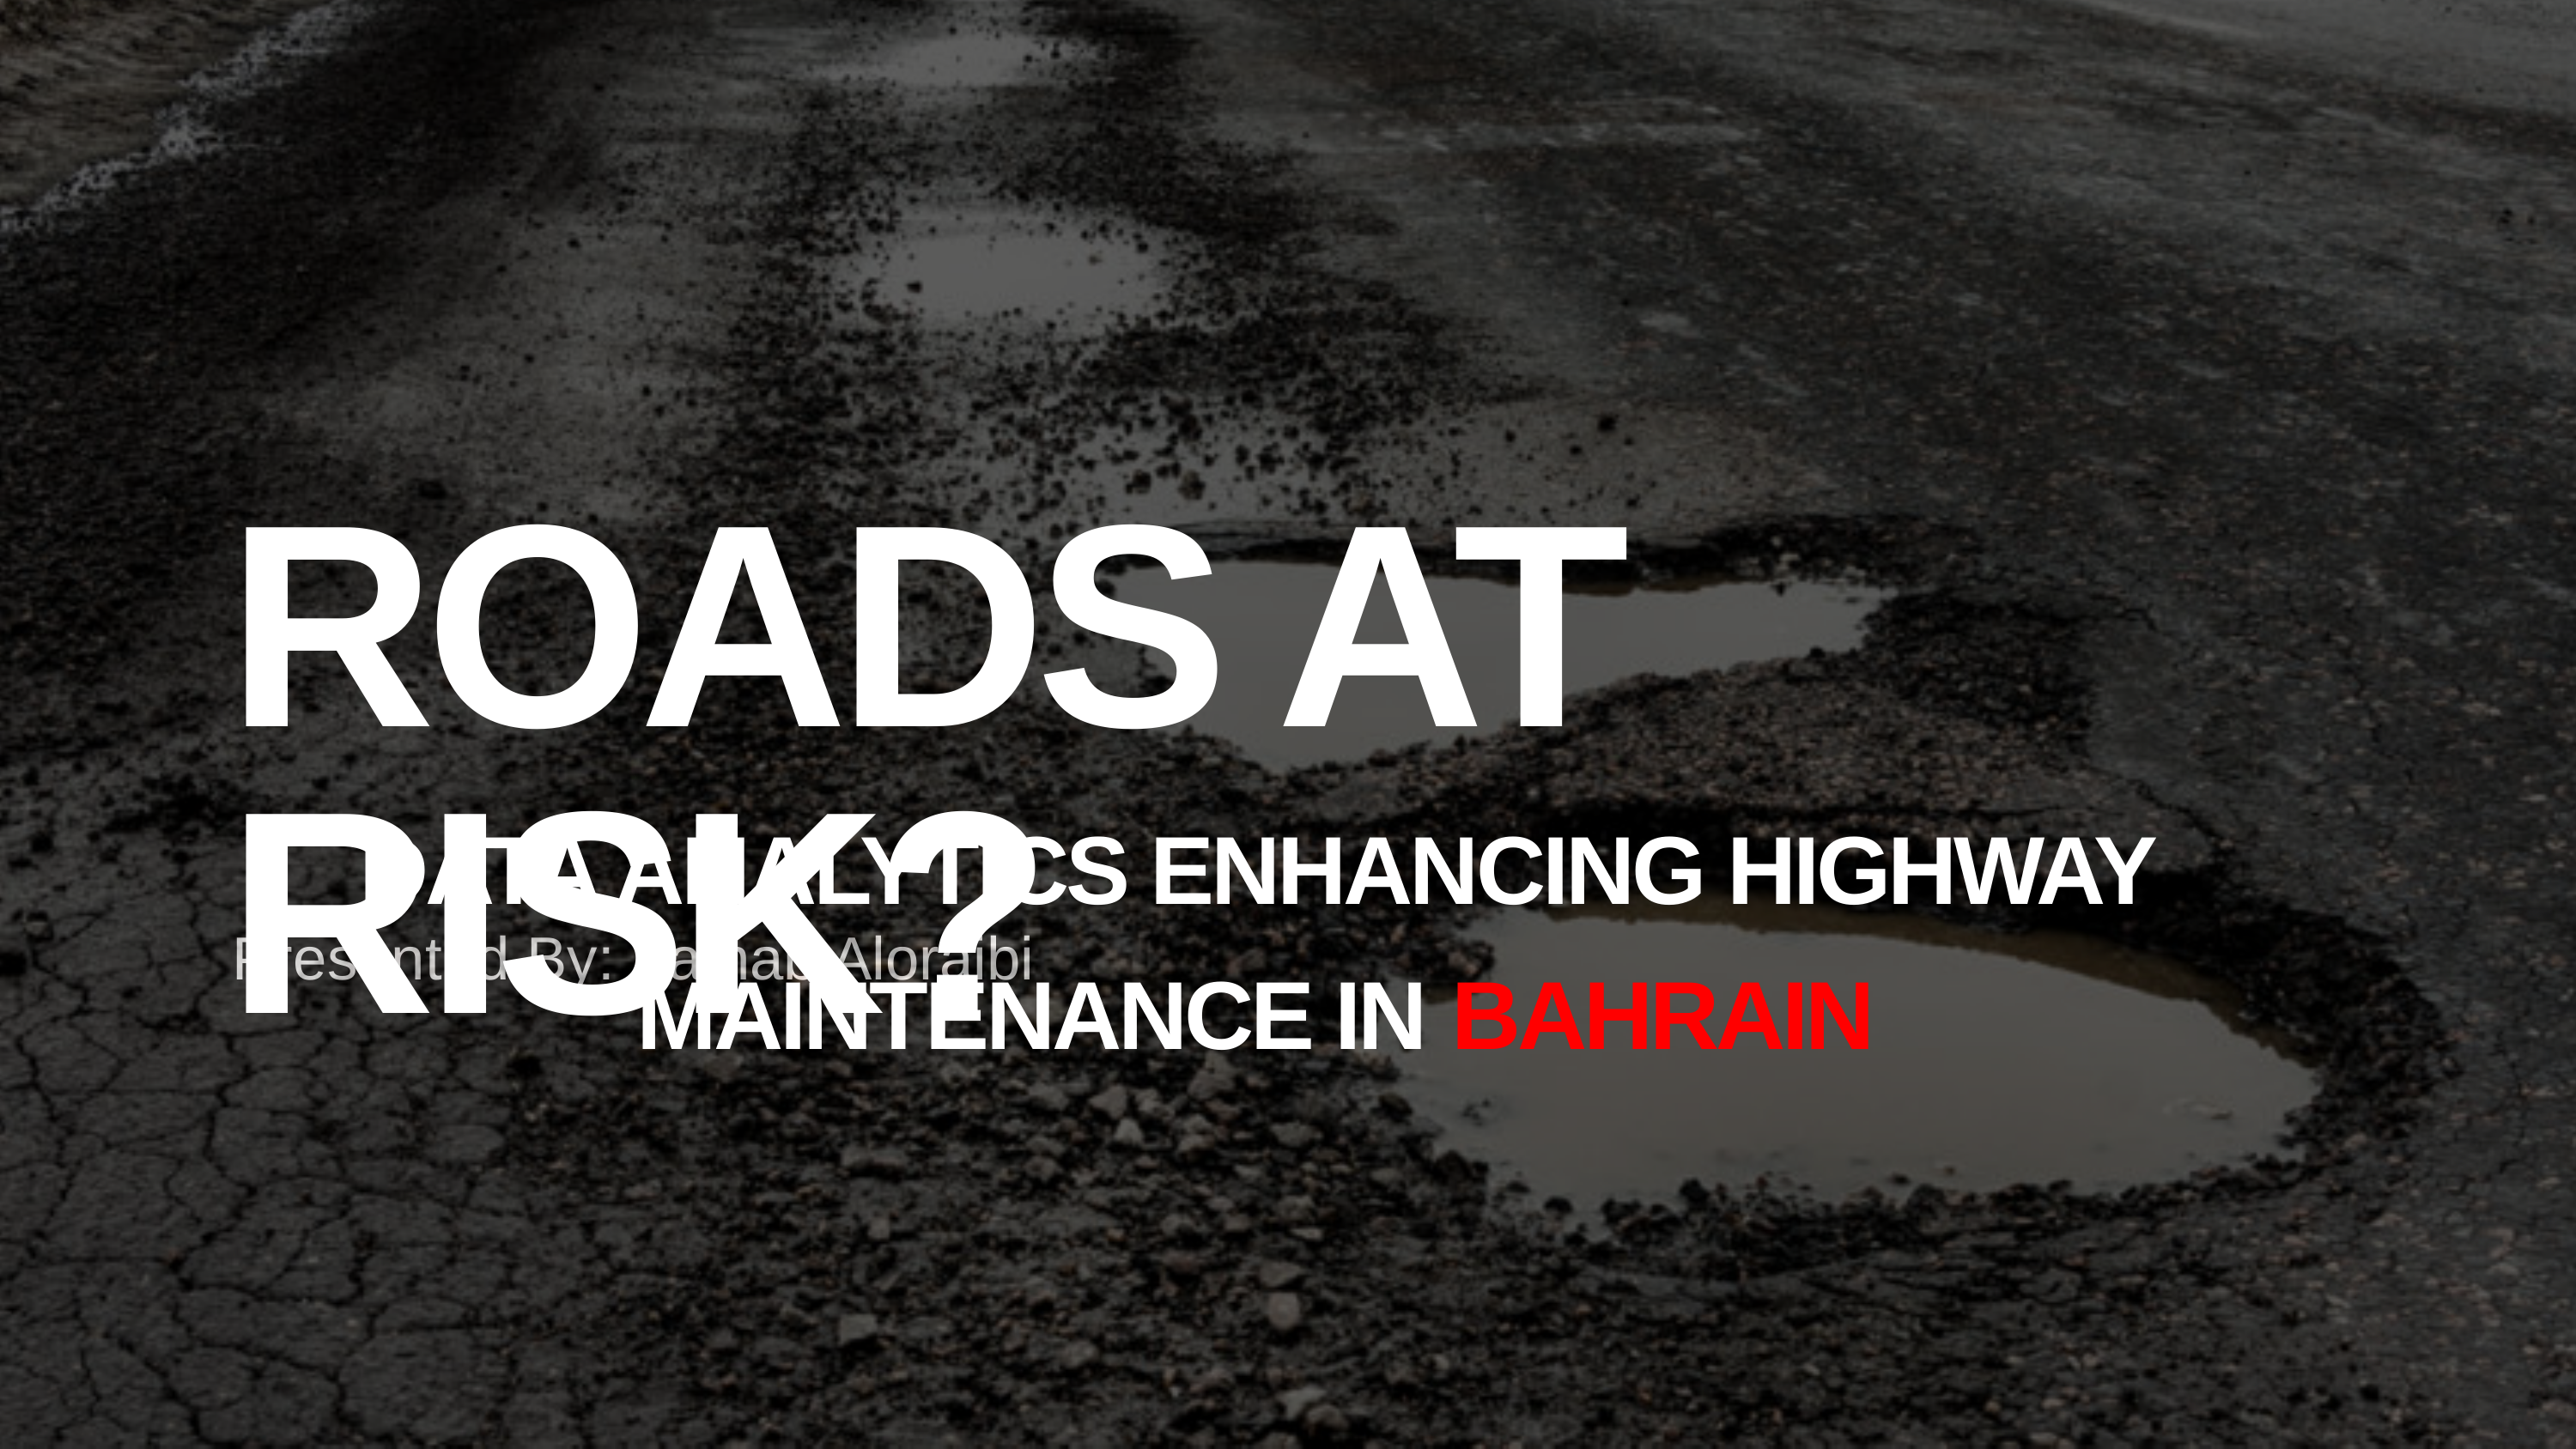

ROADS AT RISK?
DATA ANALYTICS ENHANCING HIGHWAY MAINTENANCE IN BAHRAIN
Presented By: Zainab Aloraibi